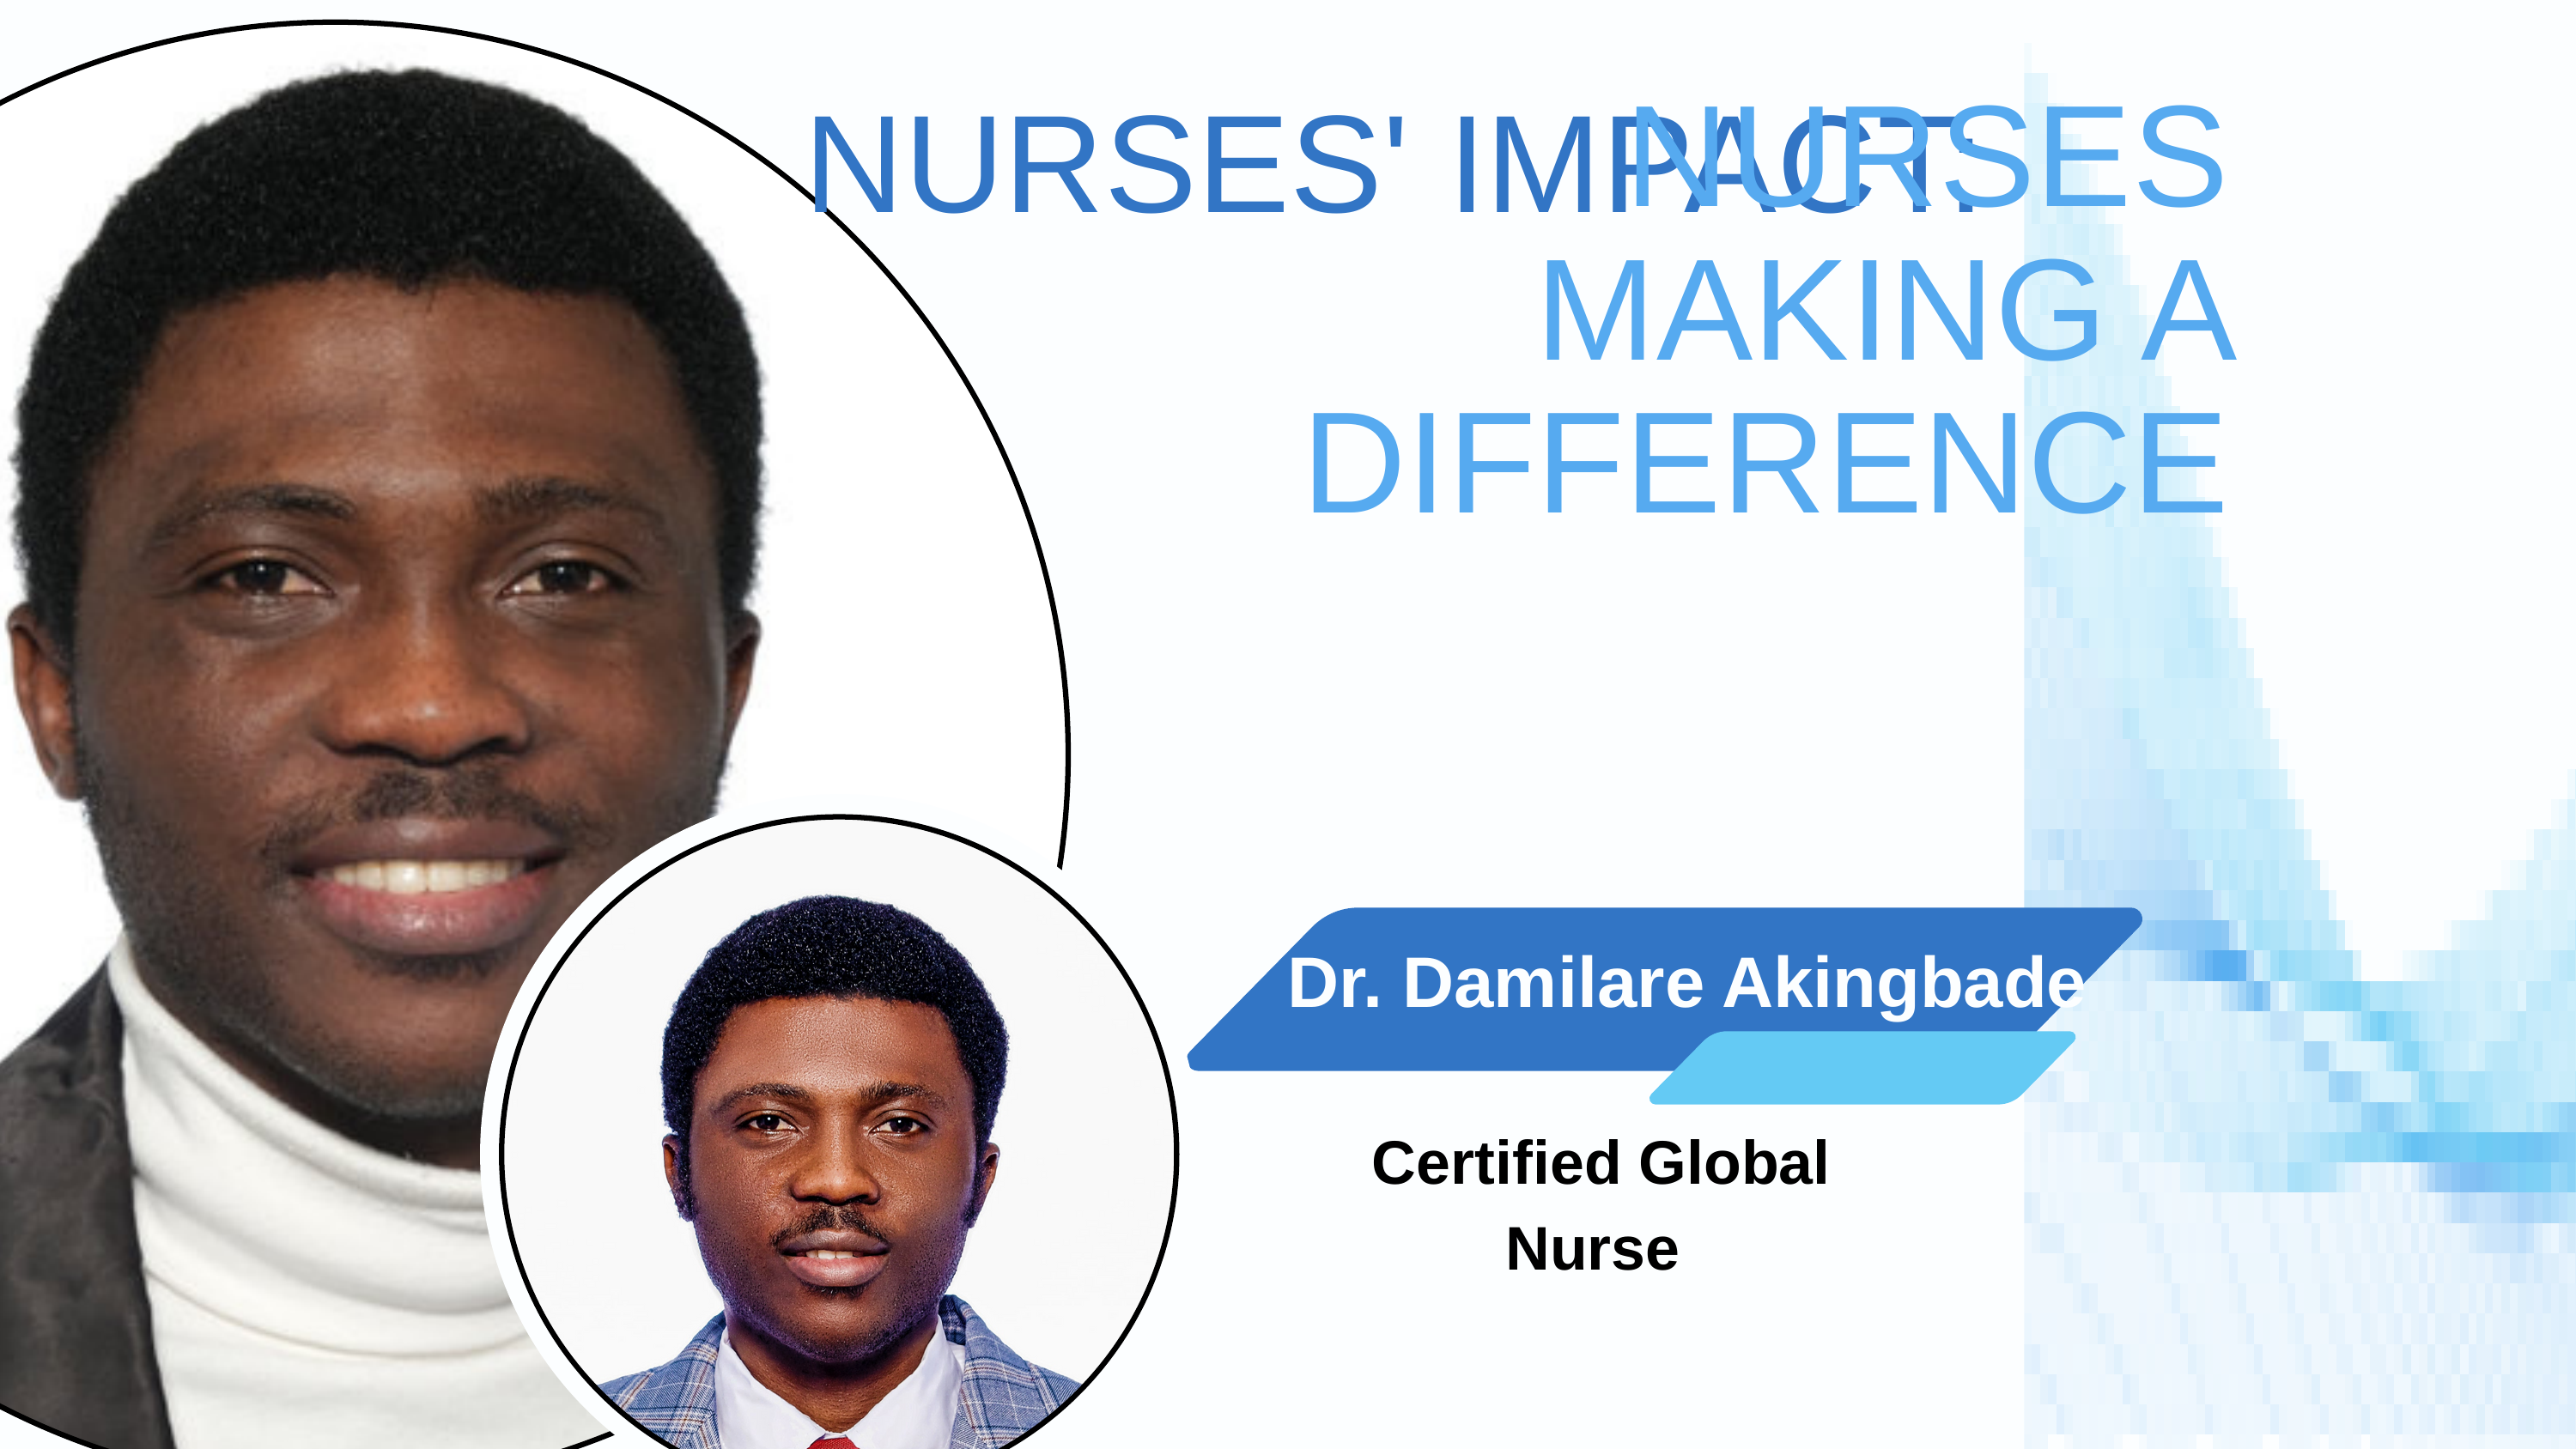

NURSES' IMPACT:
NURSES MAKING A DIFFERENCE

Dr. Damilare Akingbade

Certified Global Nurse